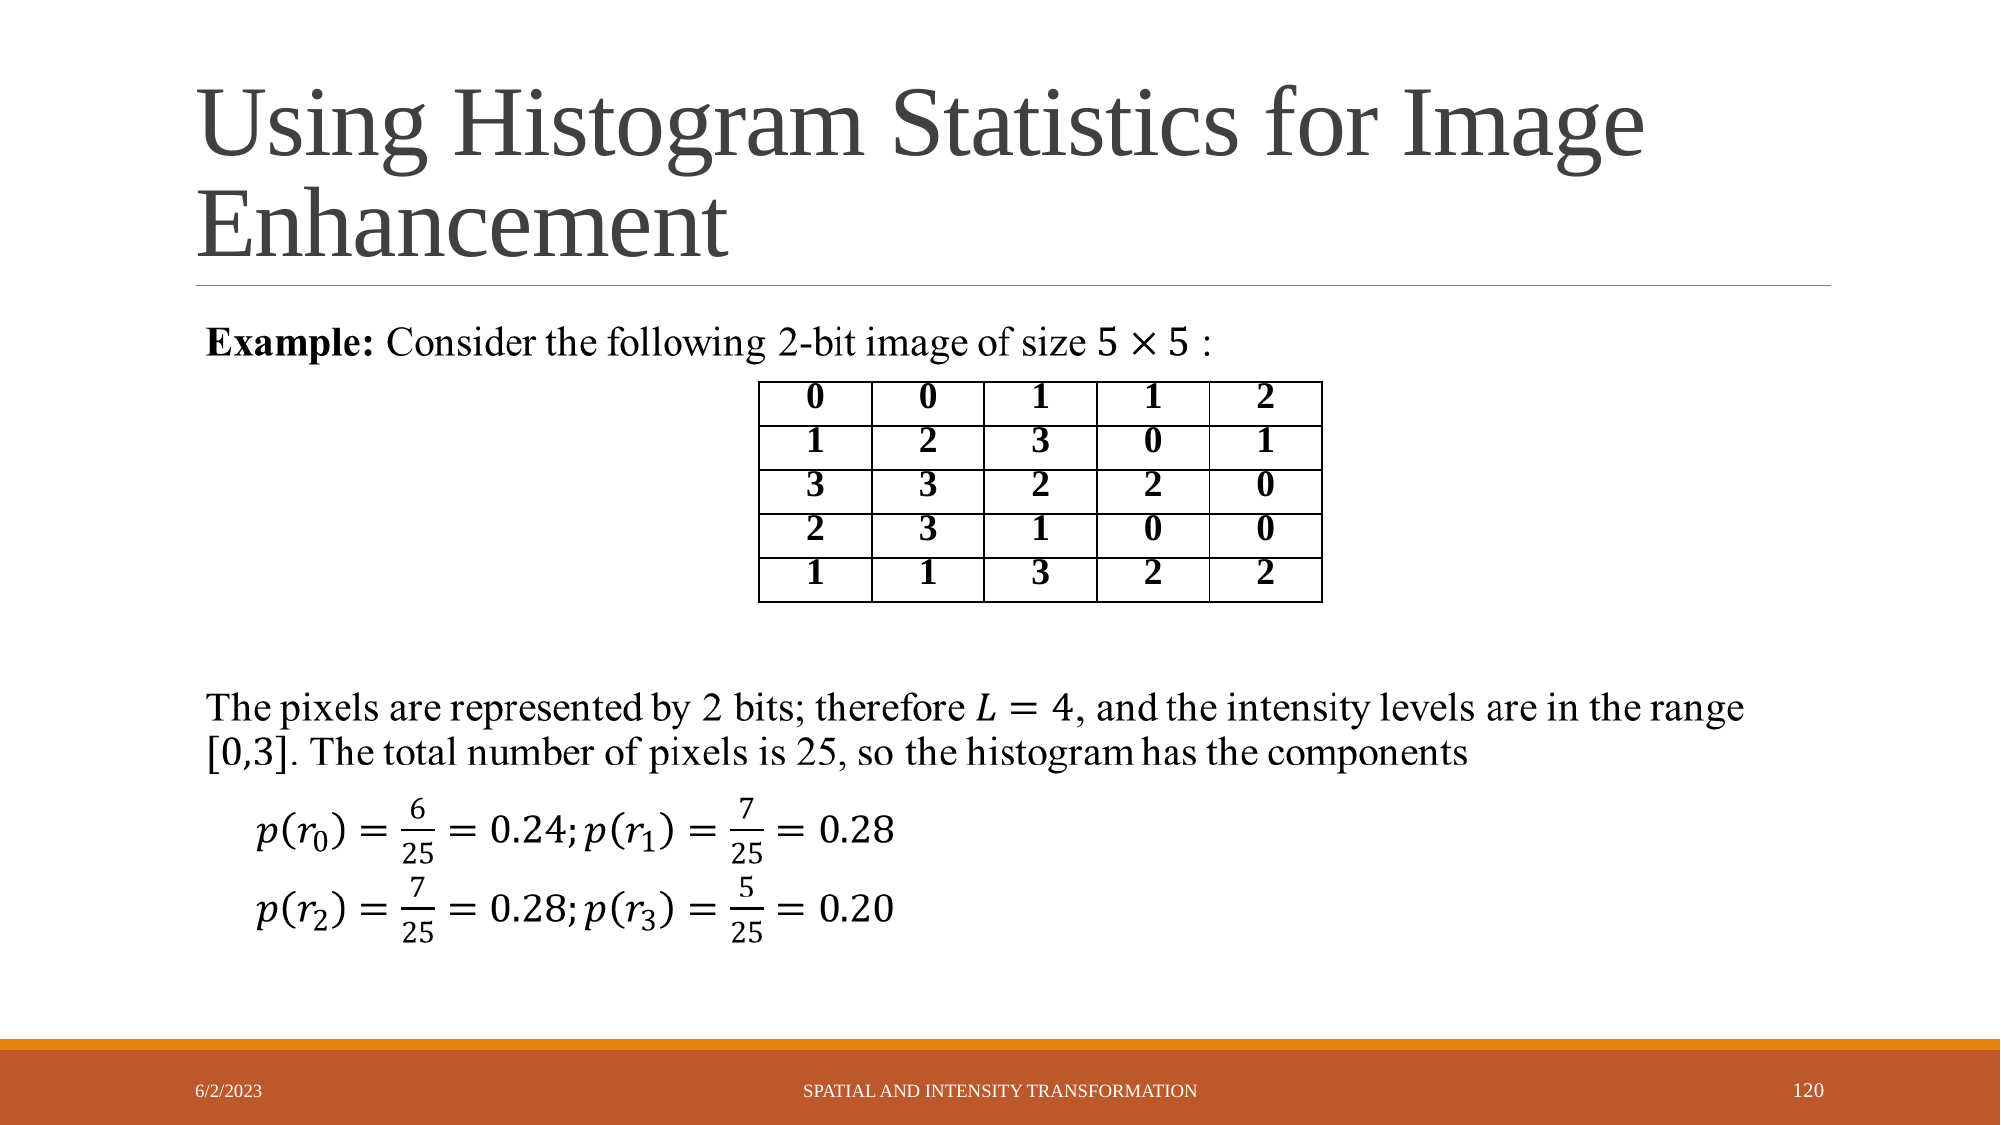

# Using Histogram Statistics for Image Enhancement

| 0 | 0 | 1 | 1 | 2 |
| --- | --- | --- | --- | --- |
| 1 | 2 | 3 | 0 | 1 |
| 3 | 3 | 2 | 2 | 0 |
| 2 | 3 | 1 | 0 | 0 |
| 1 | 1 | 3 | 2 | 2 |
6/2/2023
Spatial and Intensity Transformation
120